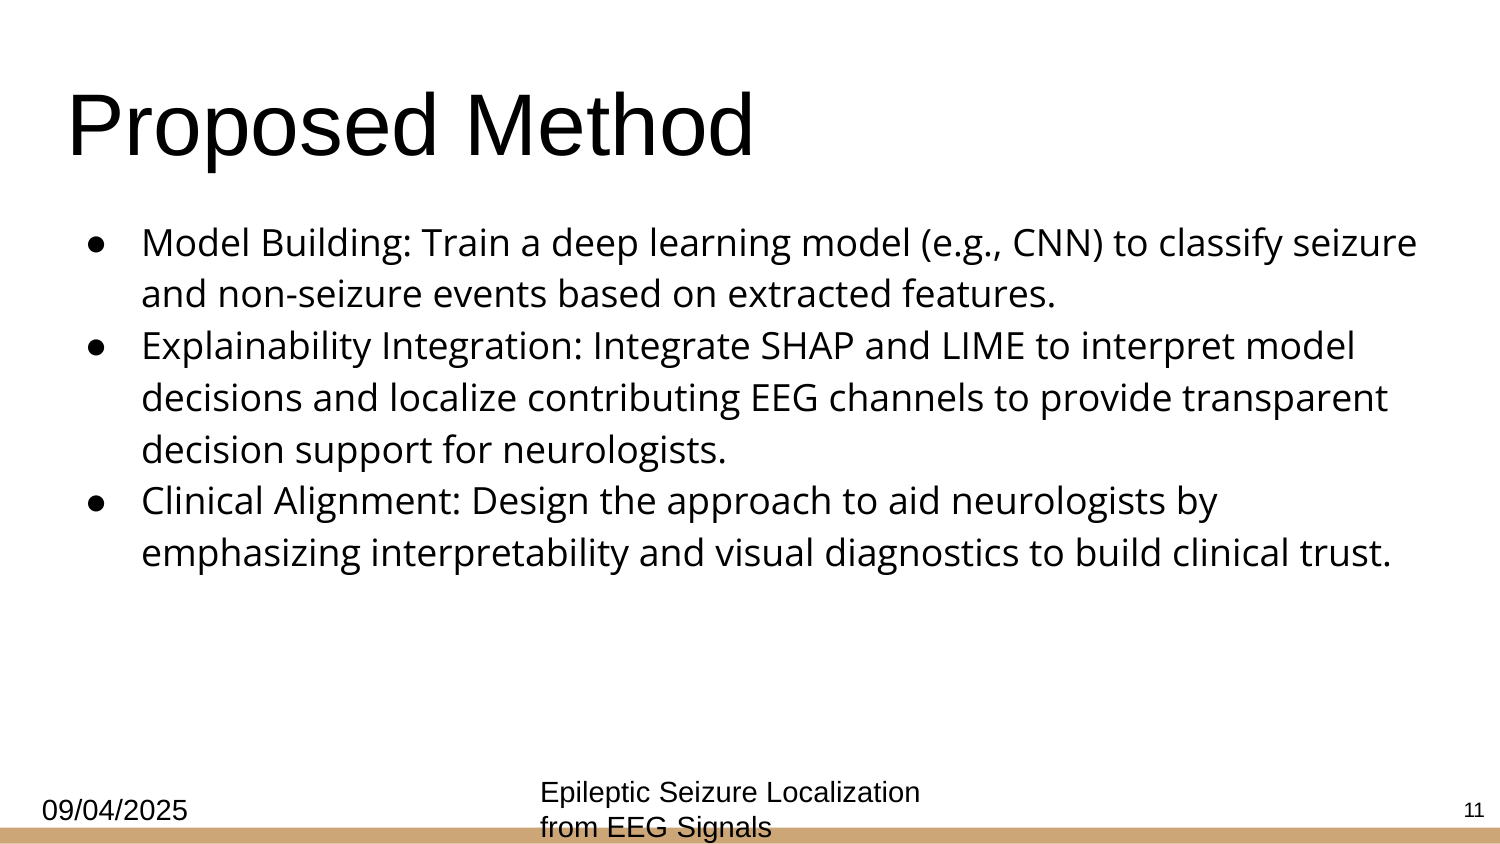

# Proposed Method
Model Building: Train a deep learning model (e.g., CNN) to classify seizure and non-seizure events based on extracted features.
Explainability Integration: Integrate SHAP and LIME to interpret model decisions and localize contributing EEG channels to provide transparent decision support for neurologists.
Clinical Alignment: Design the approach to aid neurologists by emphasizing interpretability and visual diagnostics to build clinical trust.
11
09/04/2025
Epileptic Seizure Localization from EEG Signals